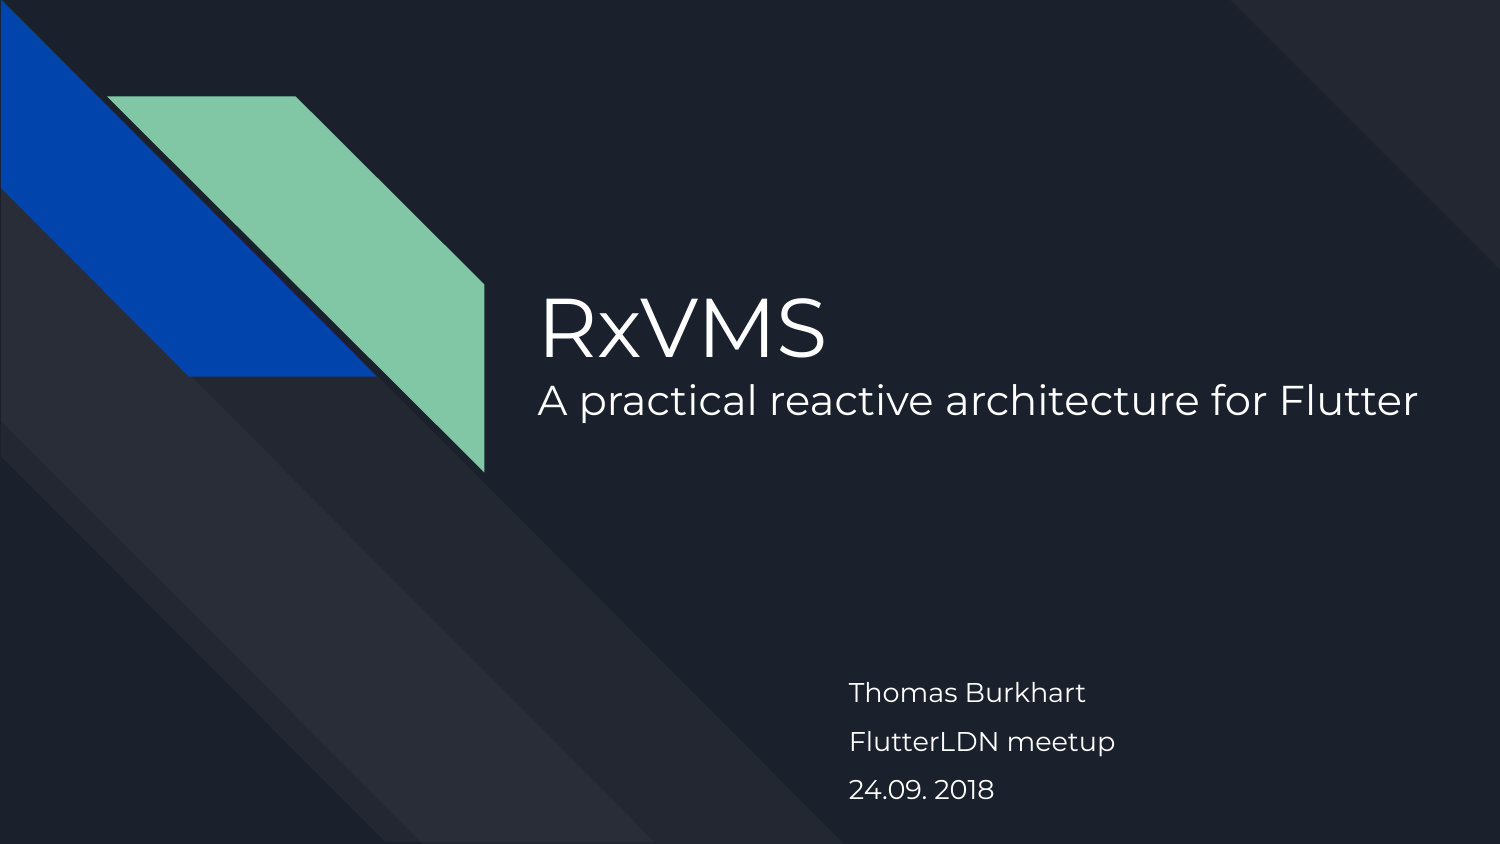

# RxVMS
A practical reactive architecture for Flutter
Thomas Burkhart
FlutterLDN meetup
24.09. 2018